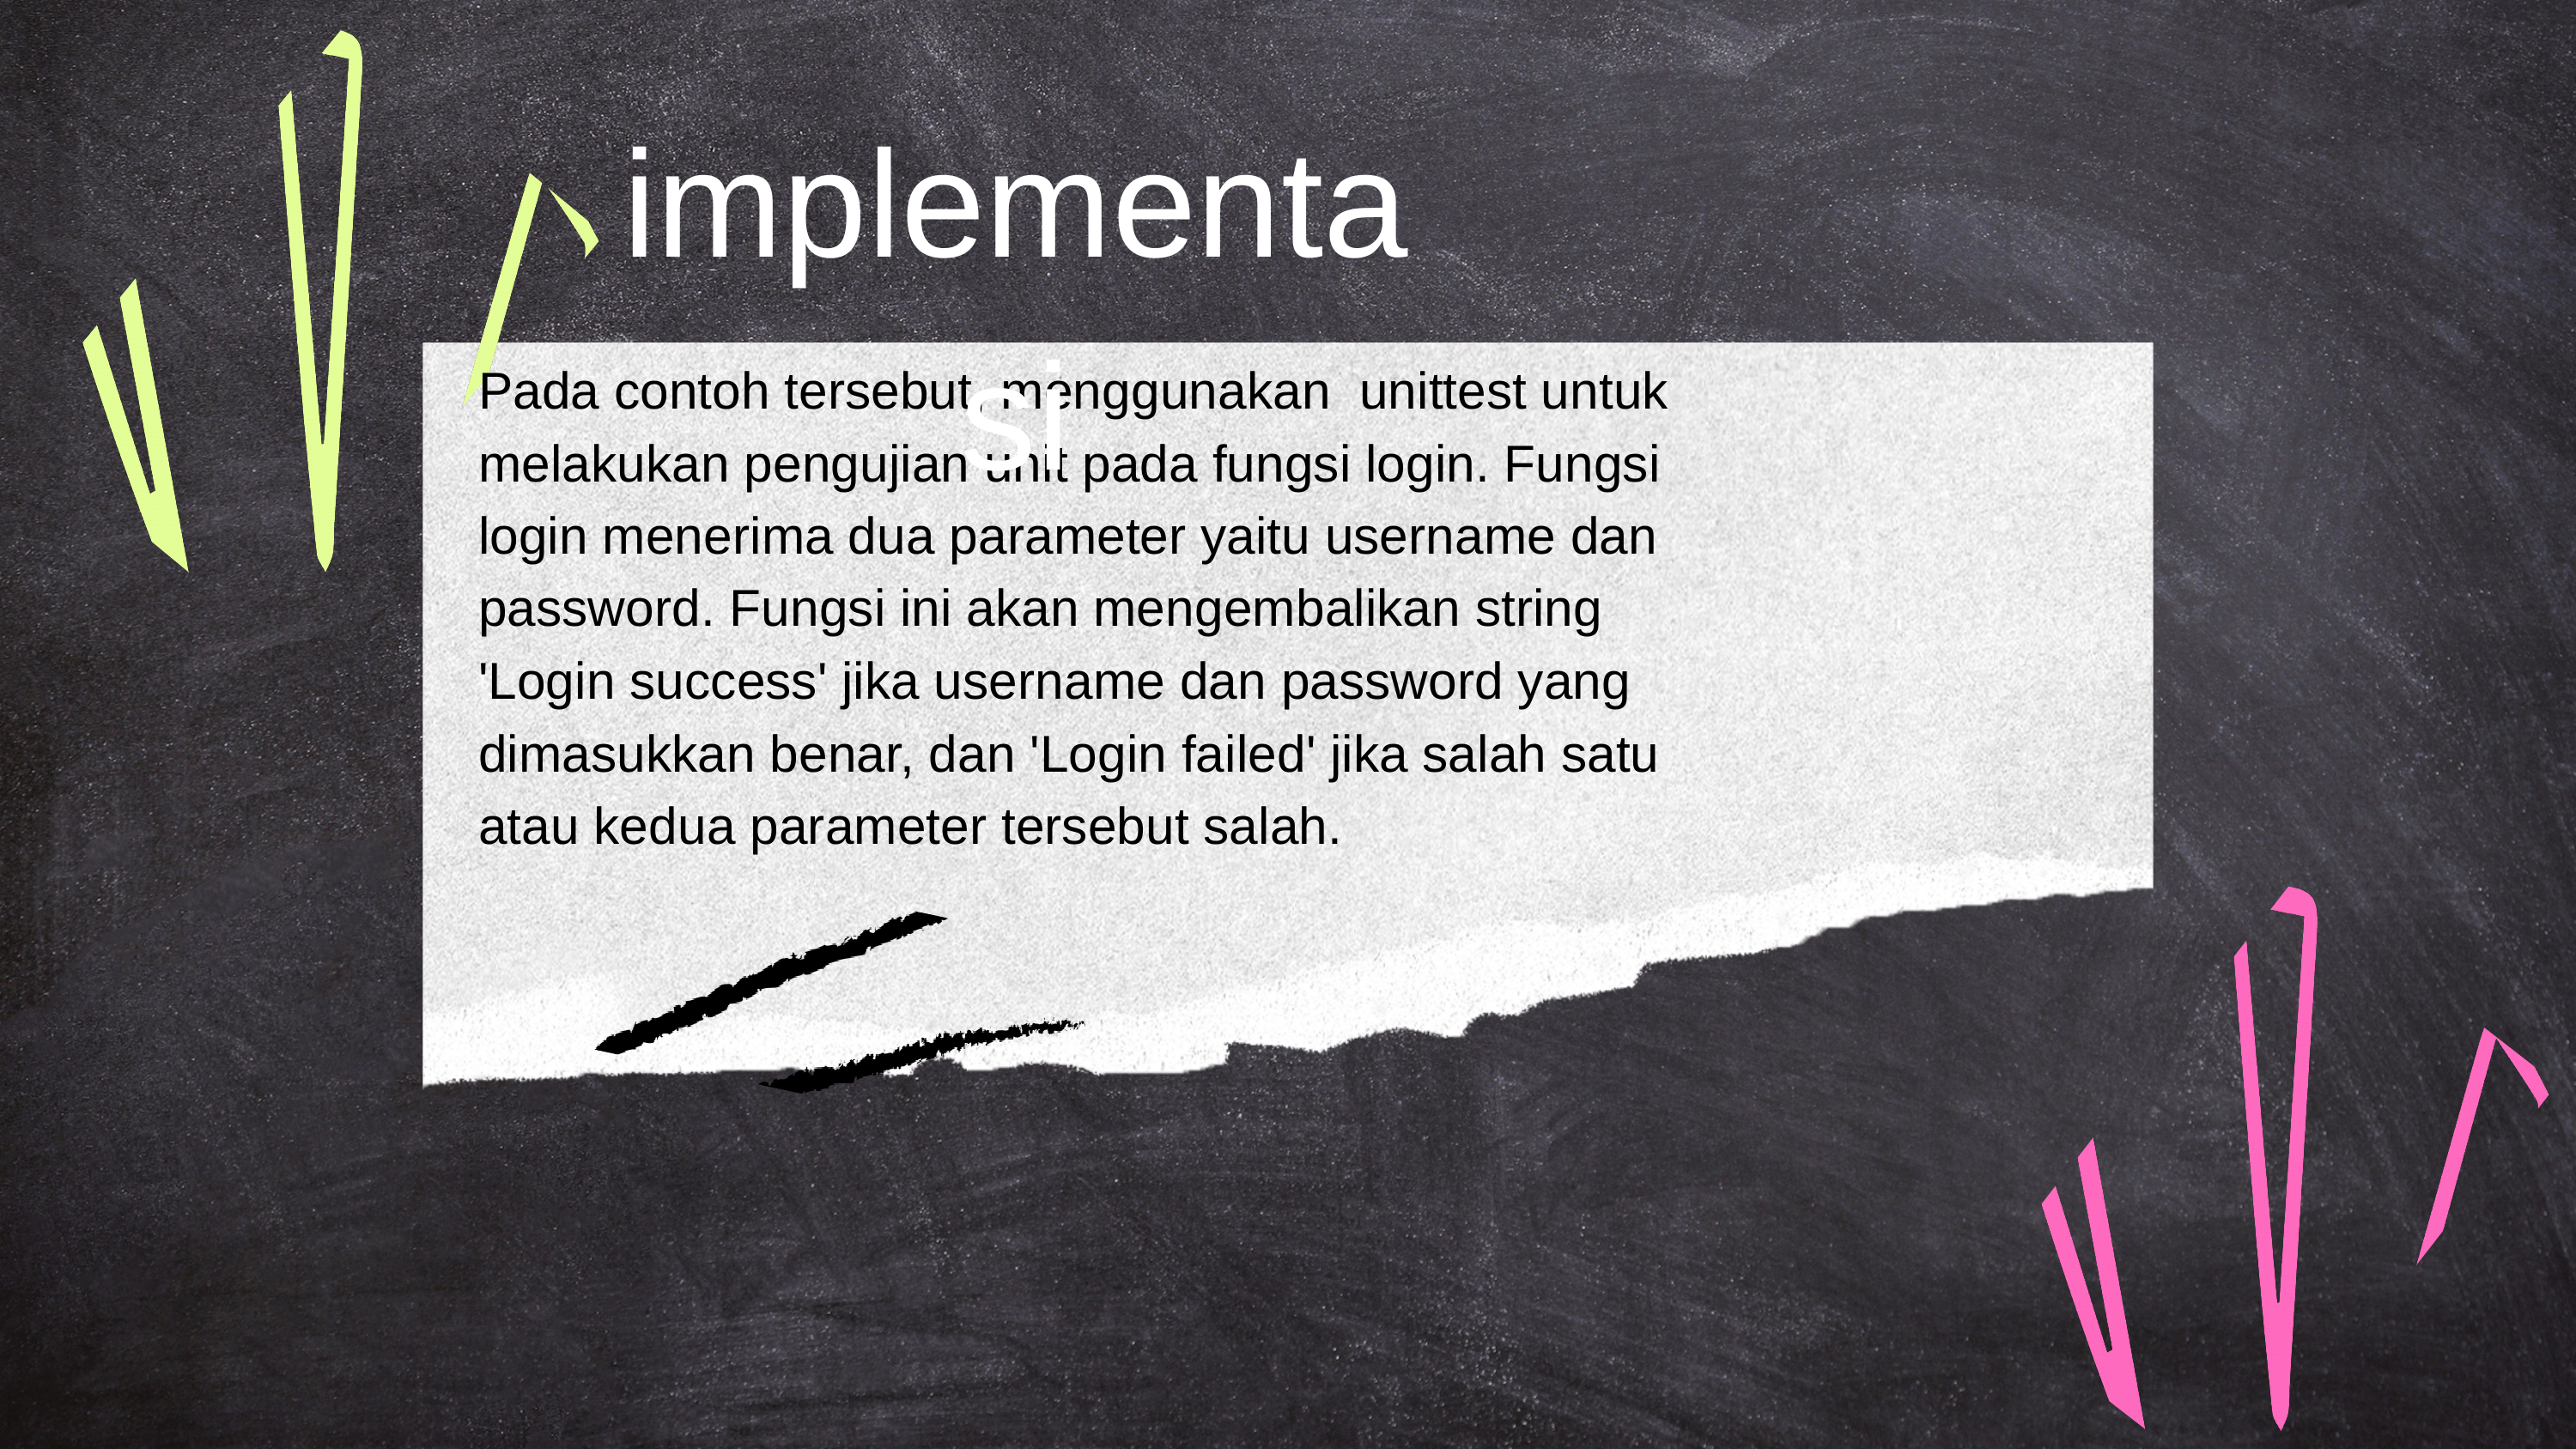

implementasi

Pada contoh tersebut, menggunakan  unittest untuk melakukan pengujian unit pada fungsi login. Fungsi login menerima dua parameter yaitu username dan password. Fungsi ini akan mengembalikan string 'Login success' jika username dan password yang dimasukkan benar, dan 'Login failed' jika salah satu atau kedua parameter tersebut salah.